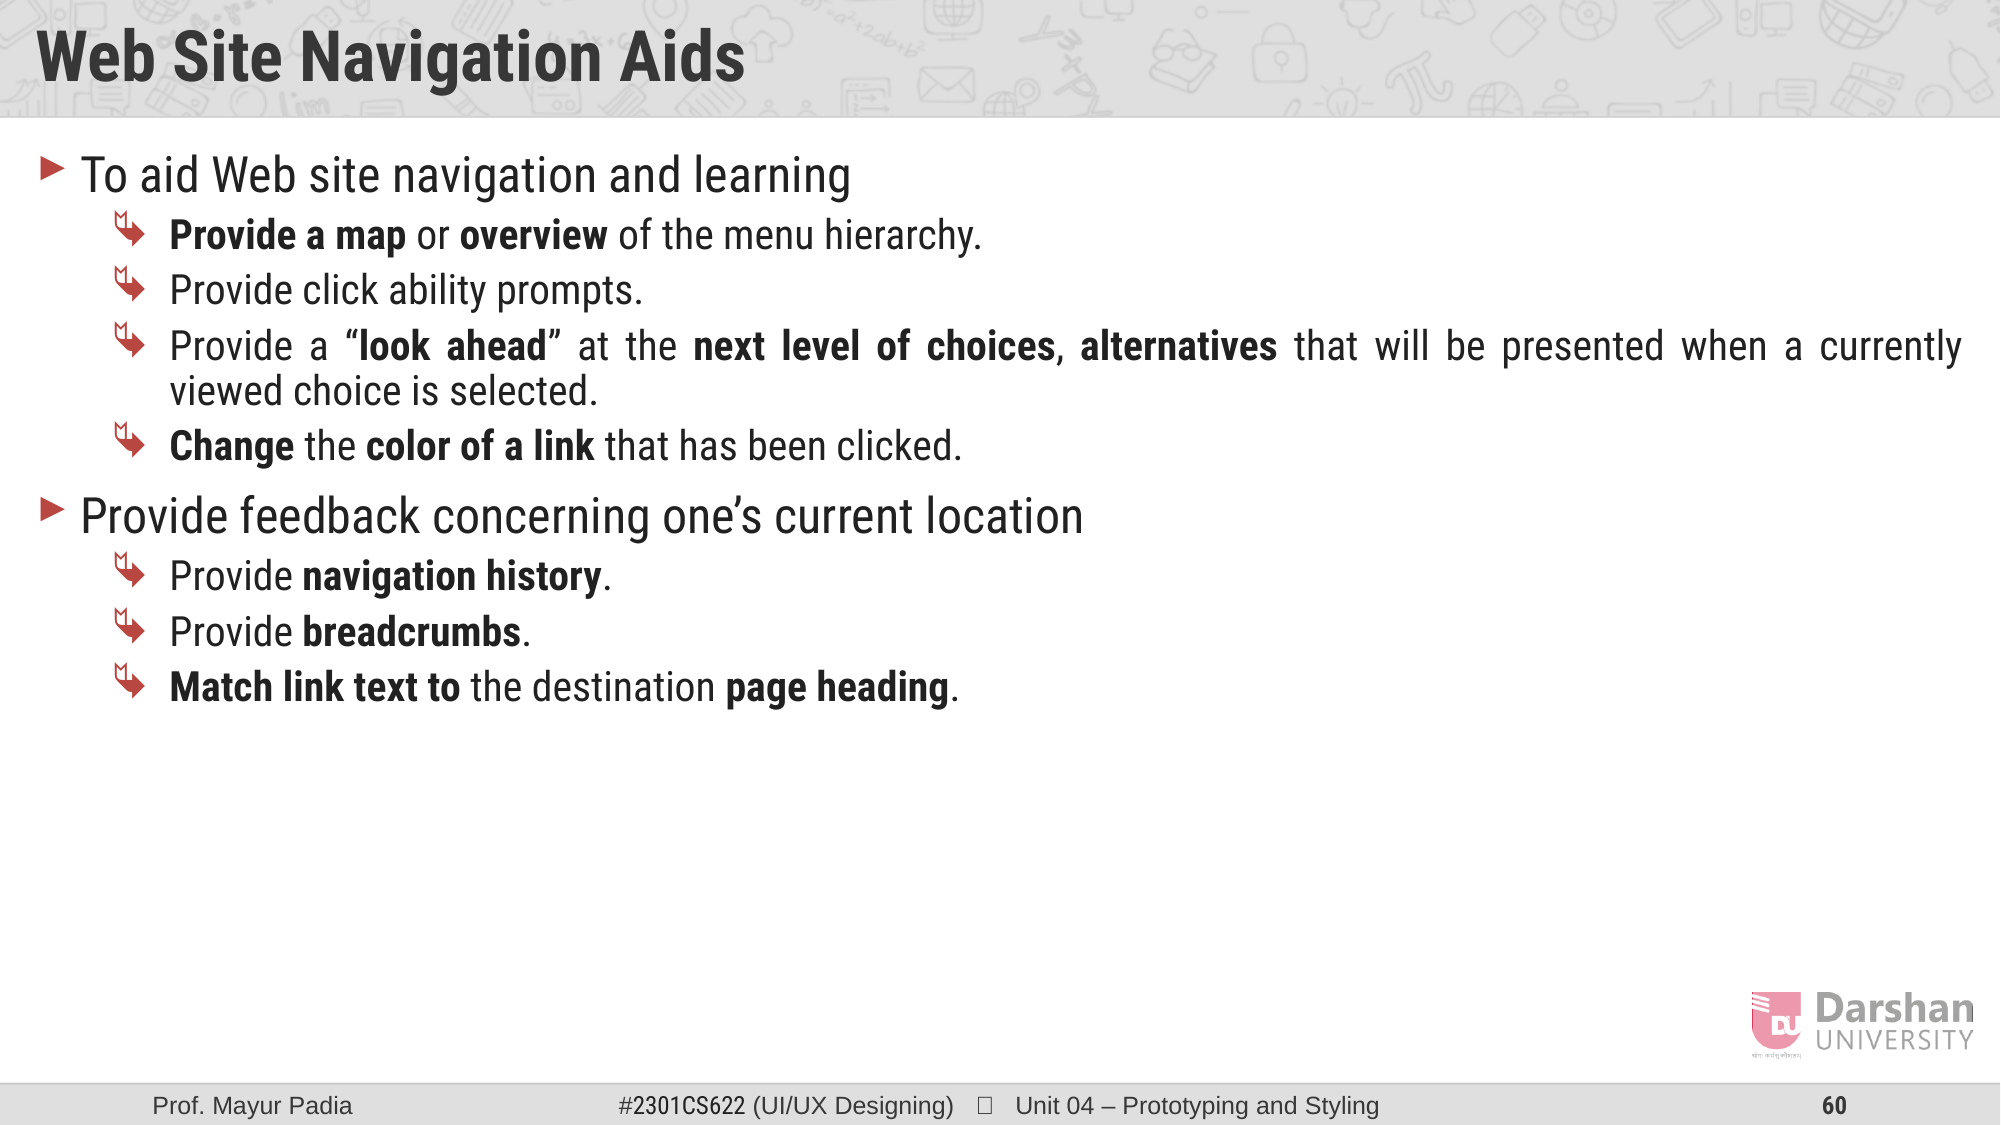

# Web Site Navigation Aids
To aid Web site navigation and learning
Provide a map or overview of the menu hierarchy.
Provide click ability prompts.
Provide a “look ahead” at the next level of choices, alternatives that will be presented when a currently viewed choice is selected.
Change the color of a link that has been clicked.
Provide feedback concerning one’s current location
Provide navigation history.
Provide breadcrumbs.
Match link text to the destination page heading.